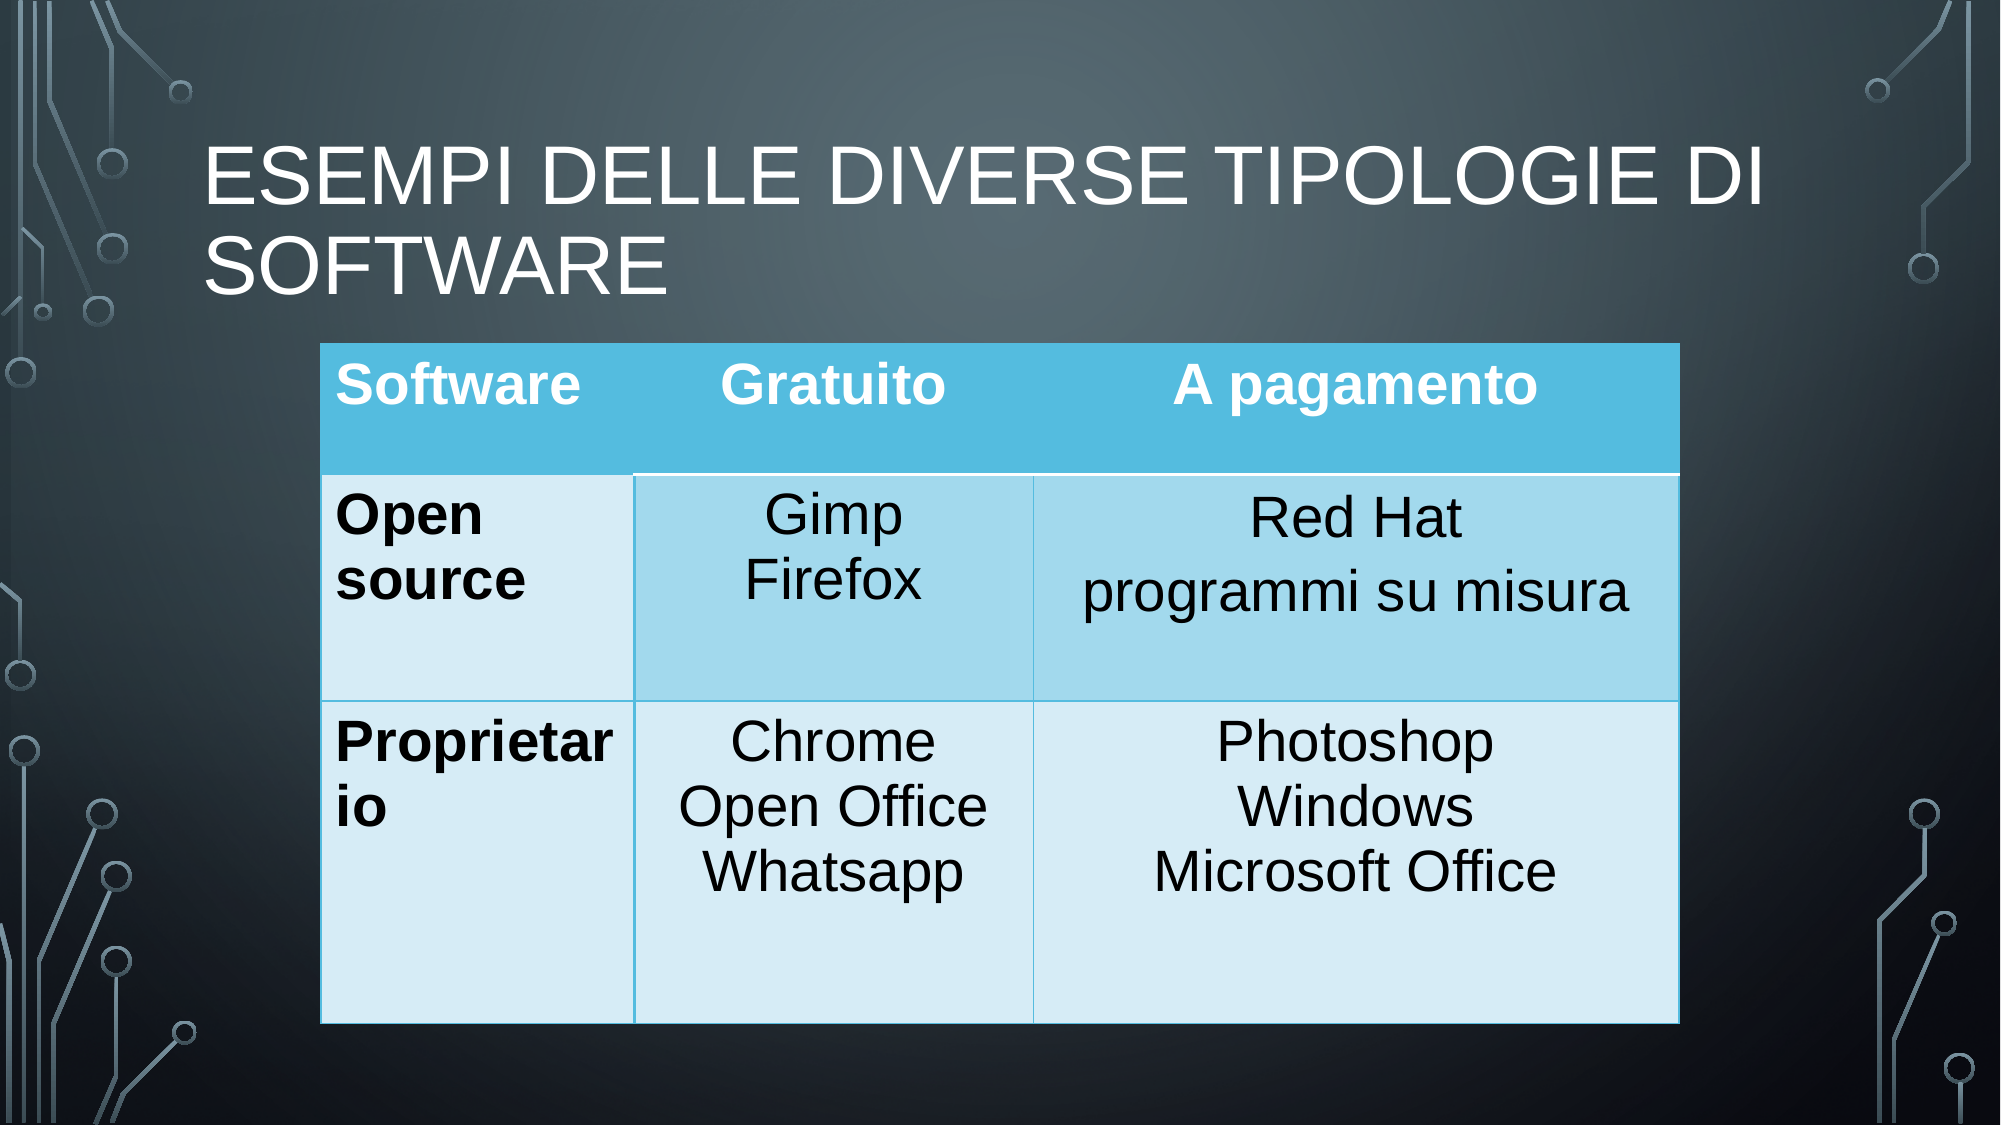

# Esempi delle diverse tipologie di software
| Software | Gratuito | A pagamento |
| --- | --- | --- |
| Open source | Gimp Firefox | Red Hat programmi su misura |
| Proprietario | Chrome Open Office Whatsapp | Photoshop Windows Microsoft Office |